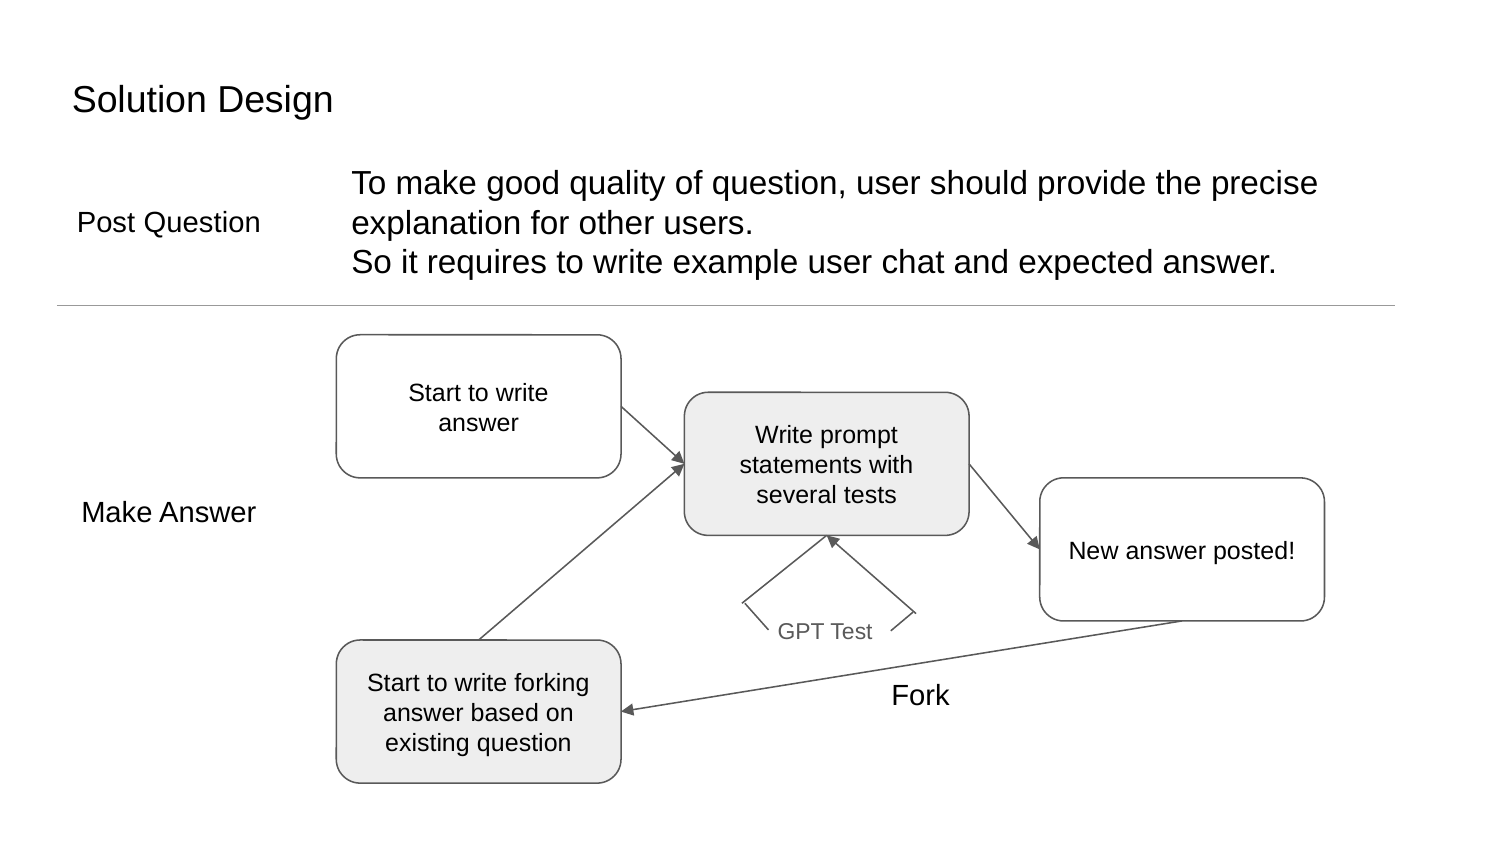

Solution Design
To make good quality of question, user should provide the precise explanation for other users.
So it requires to write example user chat and expected answer.
Post Question
Start to write
answer
Write prompt statements with several tests
Make Answer
New answer posted!
GPT Test
Start to write forking answer based on existing question
Fork